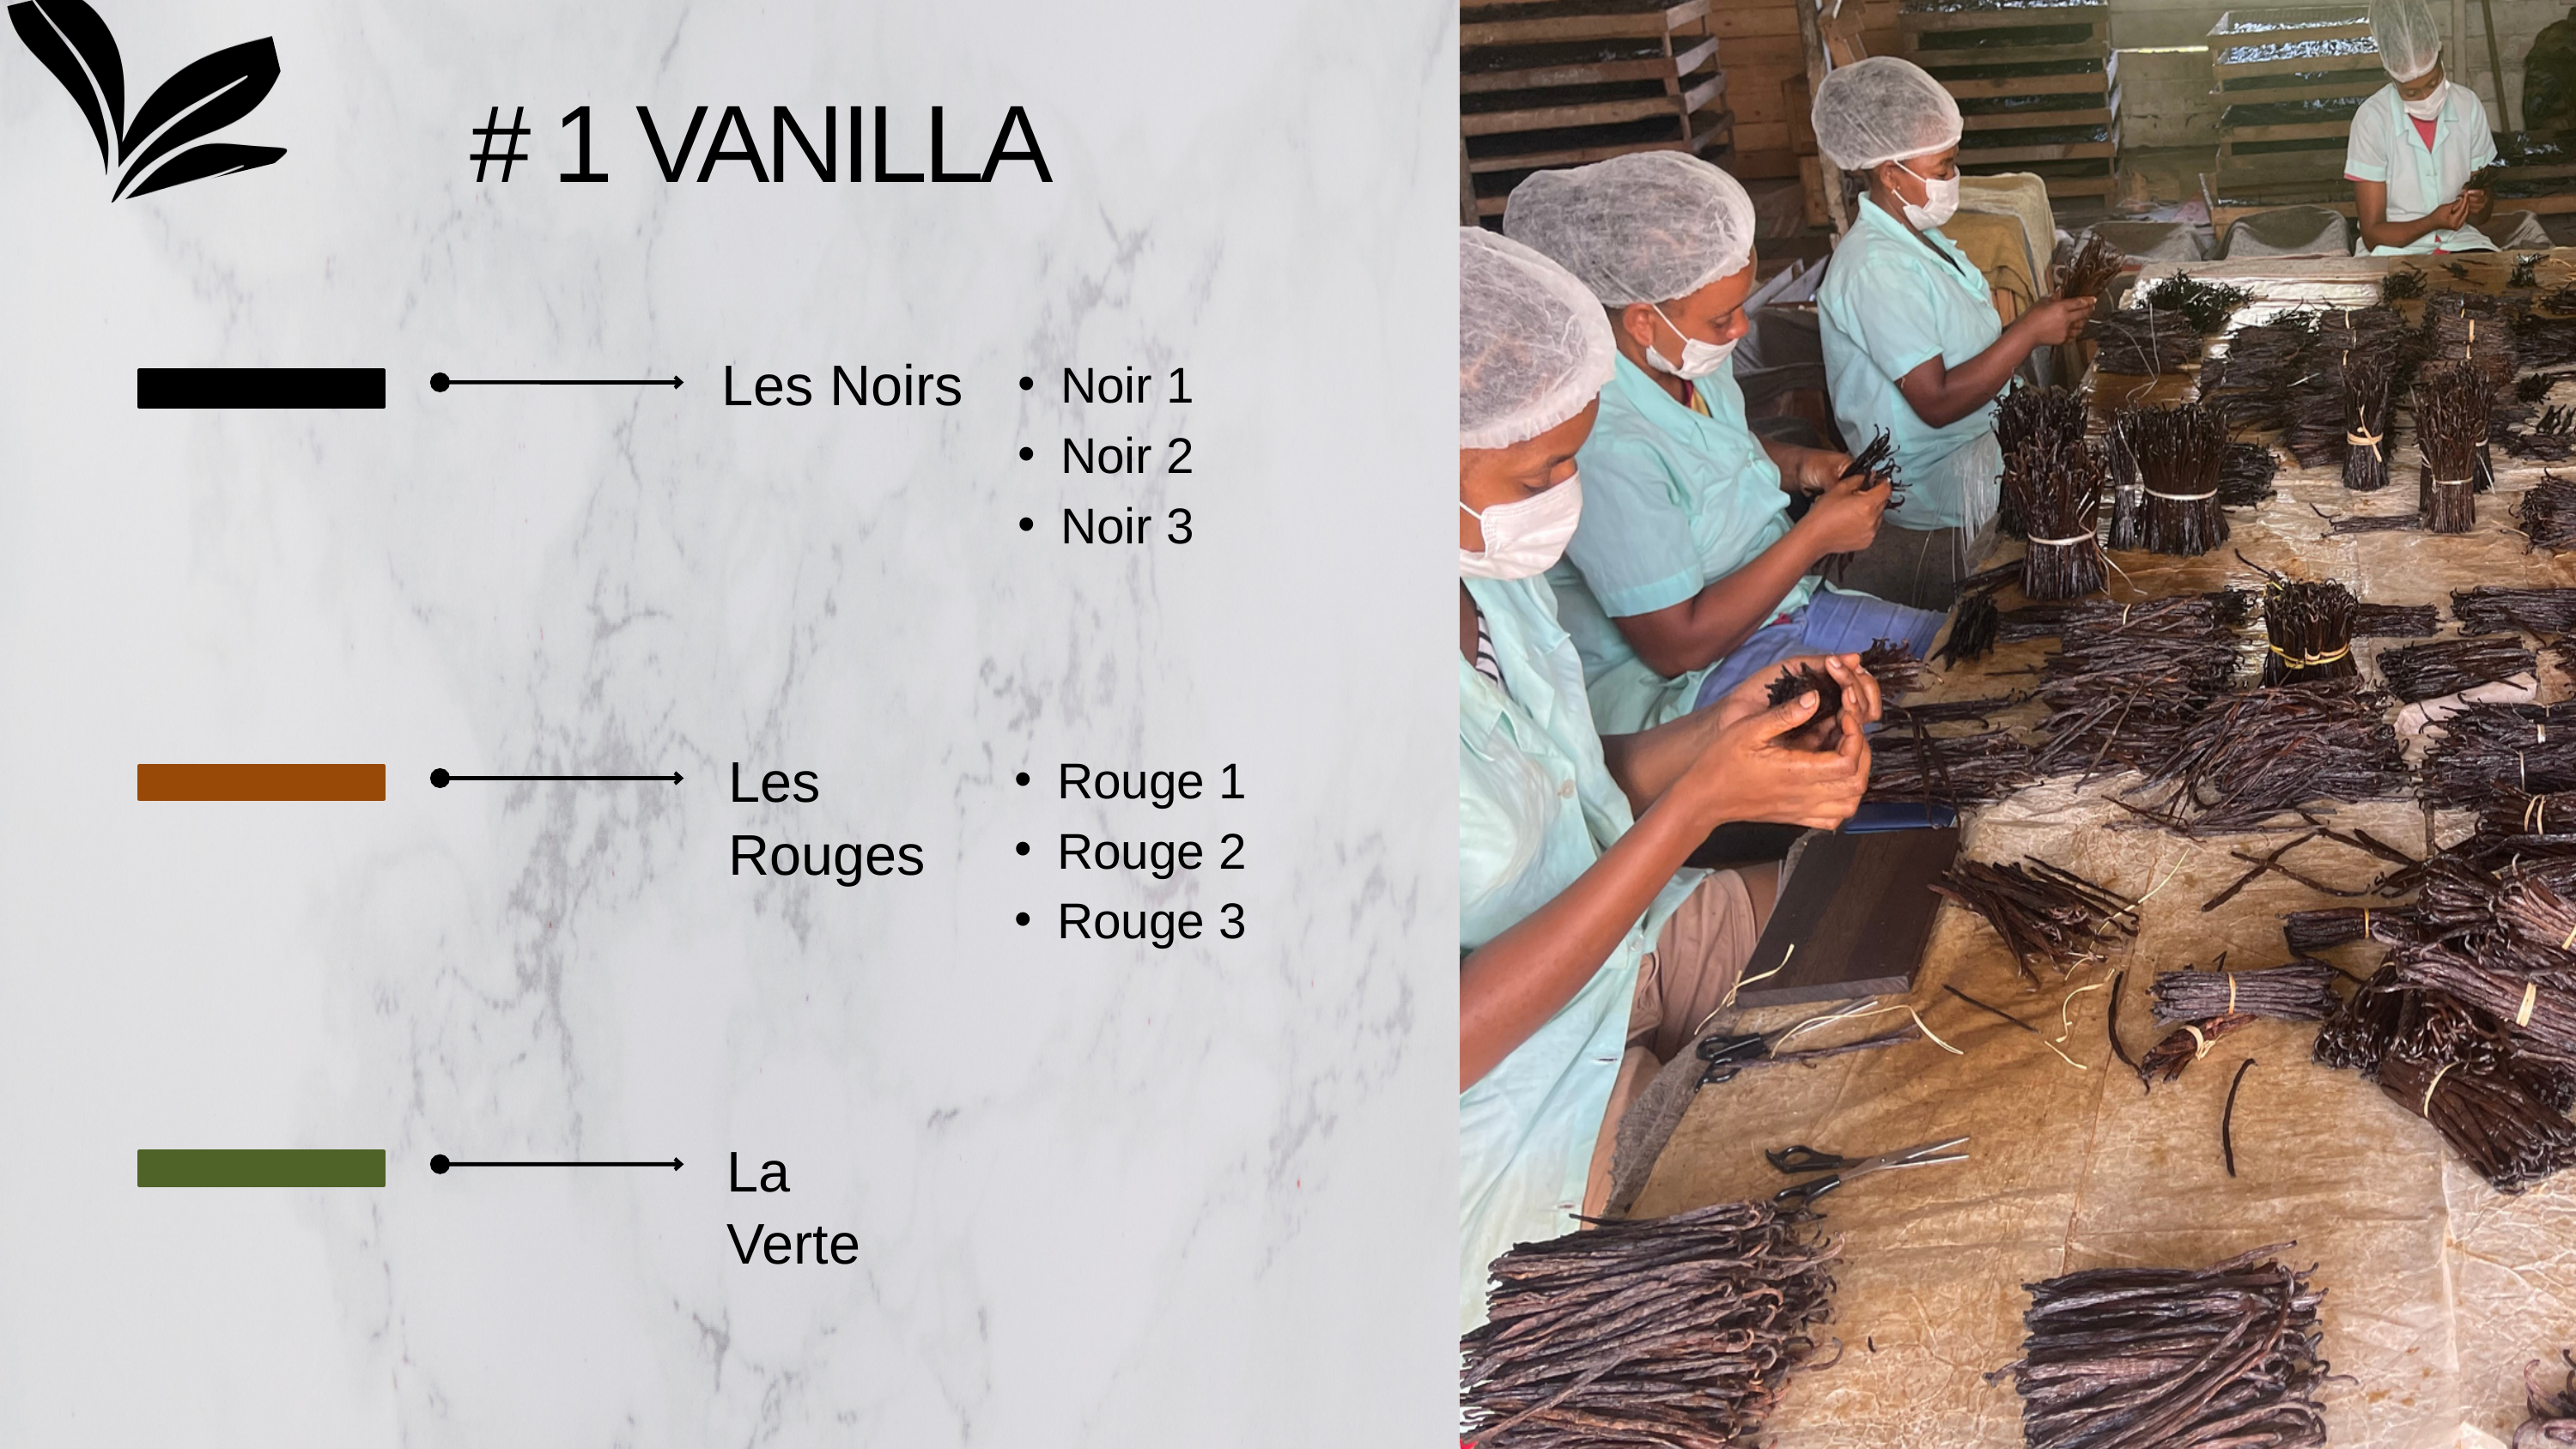

# 1 VANILLA
Noir 1
Noir 2
Noir 3
Les Noirs

Rouge 1
Rouge 2
Rouge 3
Les Rouges

La Verte